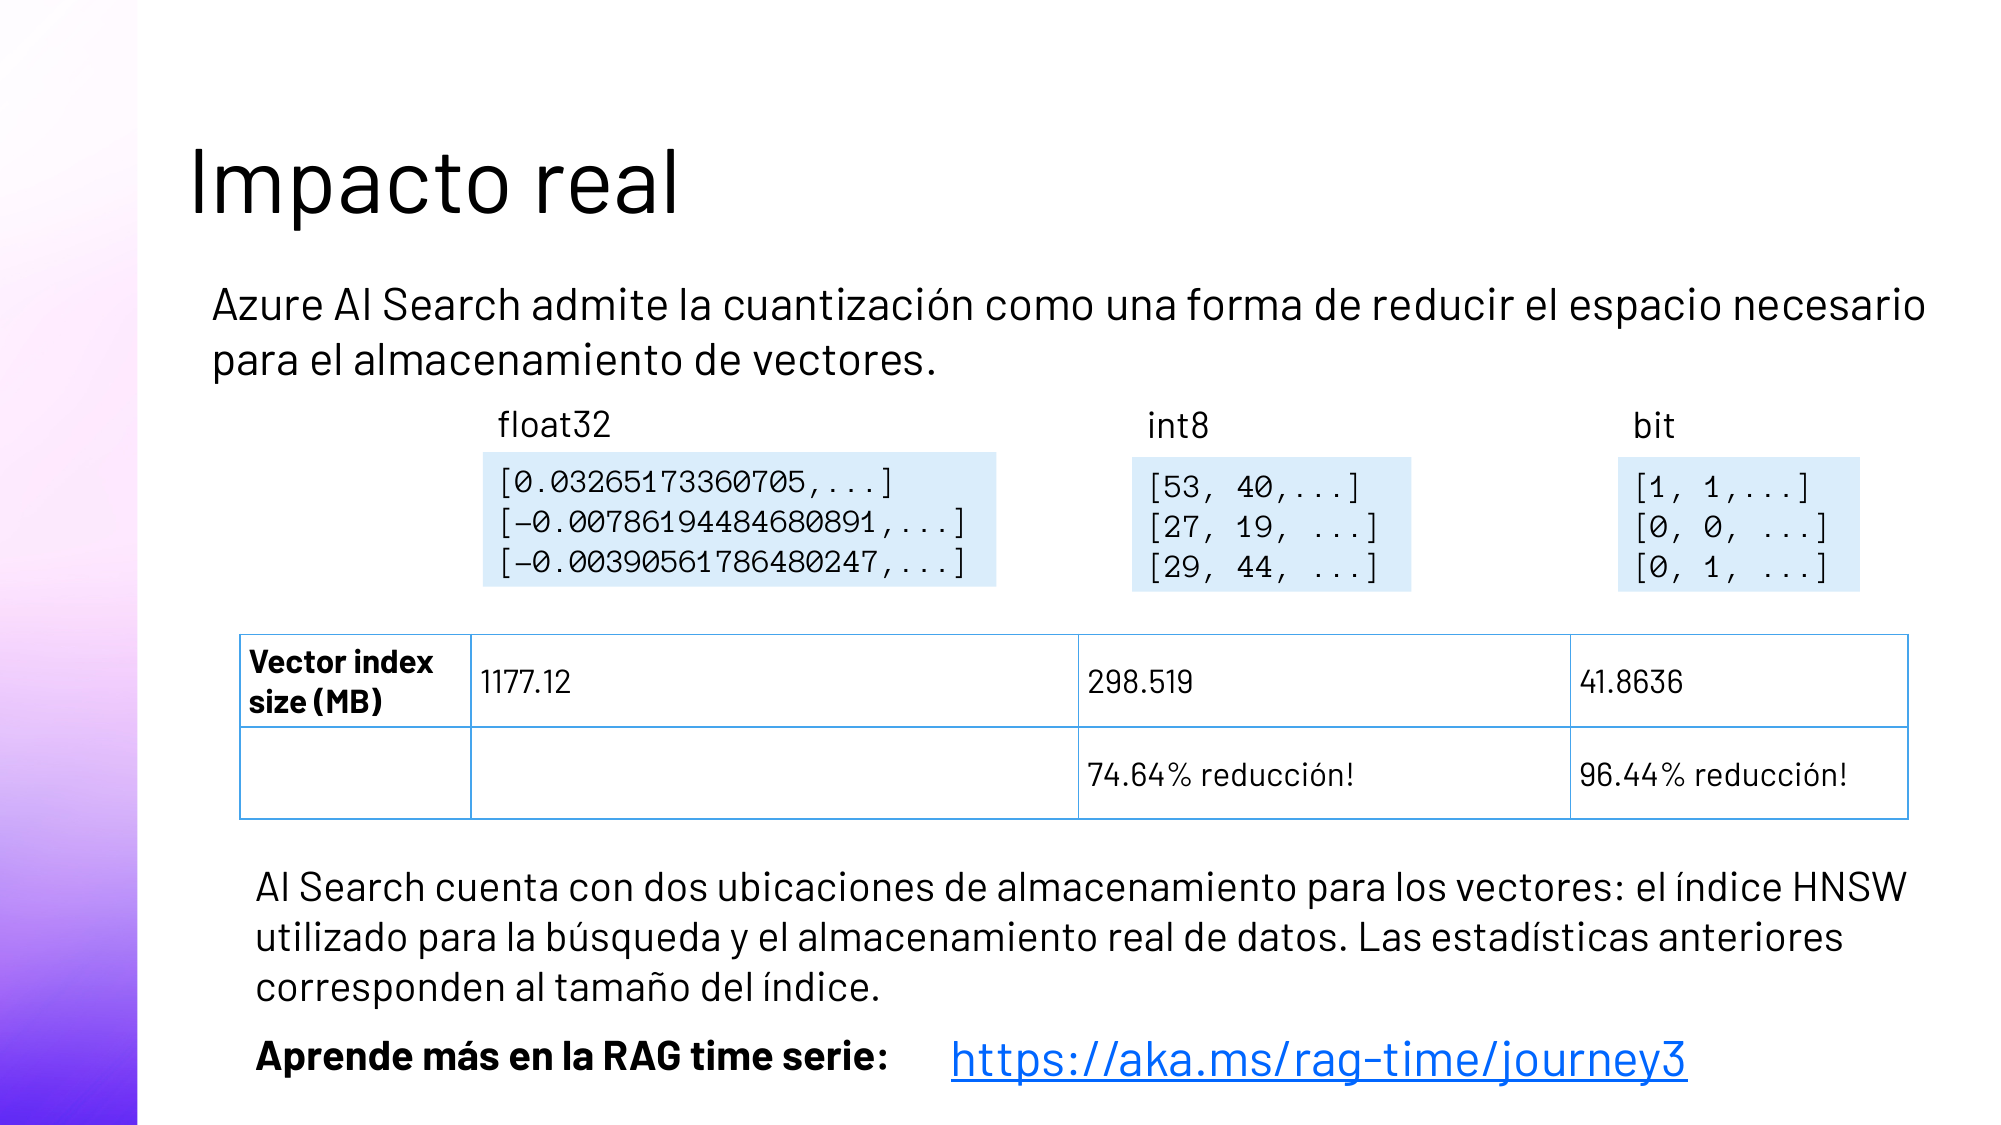

# Impacto real
Azure AI Search admite la cuantización como una forma de reducir el espacio necesario para el almacenamiento de vectores.
float32
int8
bit
[0.03265173360705,...]
[-0.00786194484680891,...]
[-0.00390561786480247,...]
[53, 40,...]
[27, 19, ...]
[29, 44, ...]
[1, 1,...]
[0, 0, ...]
[0, 1, ...]
| Vector index size (MB) | 1177.12 | 298.519 | 41.8636 |
| --- | --- | --- | --- |
|  |  | 74.64% reducción! | 96.44% reducción! |
AI Search cuenta con dos ubicaciones de almacenamiento para los vectores: el índice HNSW utilizado para la búsqueda y el almacenamiento real de datos. Las estadísticas anteriores corresponden al tamaño del índice.
https://aka.ms/rag-time/journey3
Aprende más en la RAG time serie: